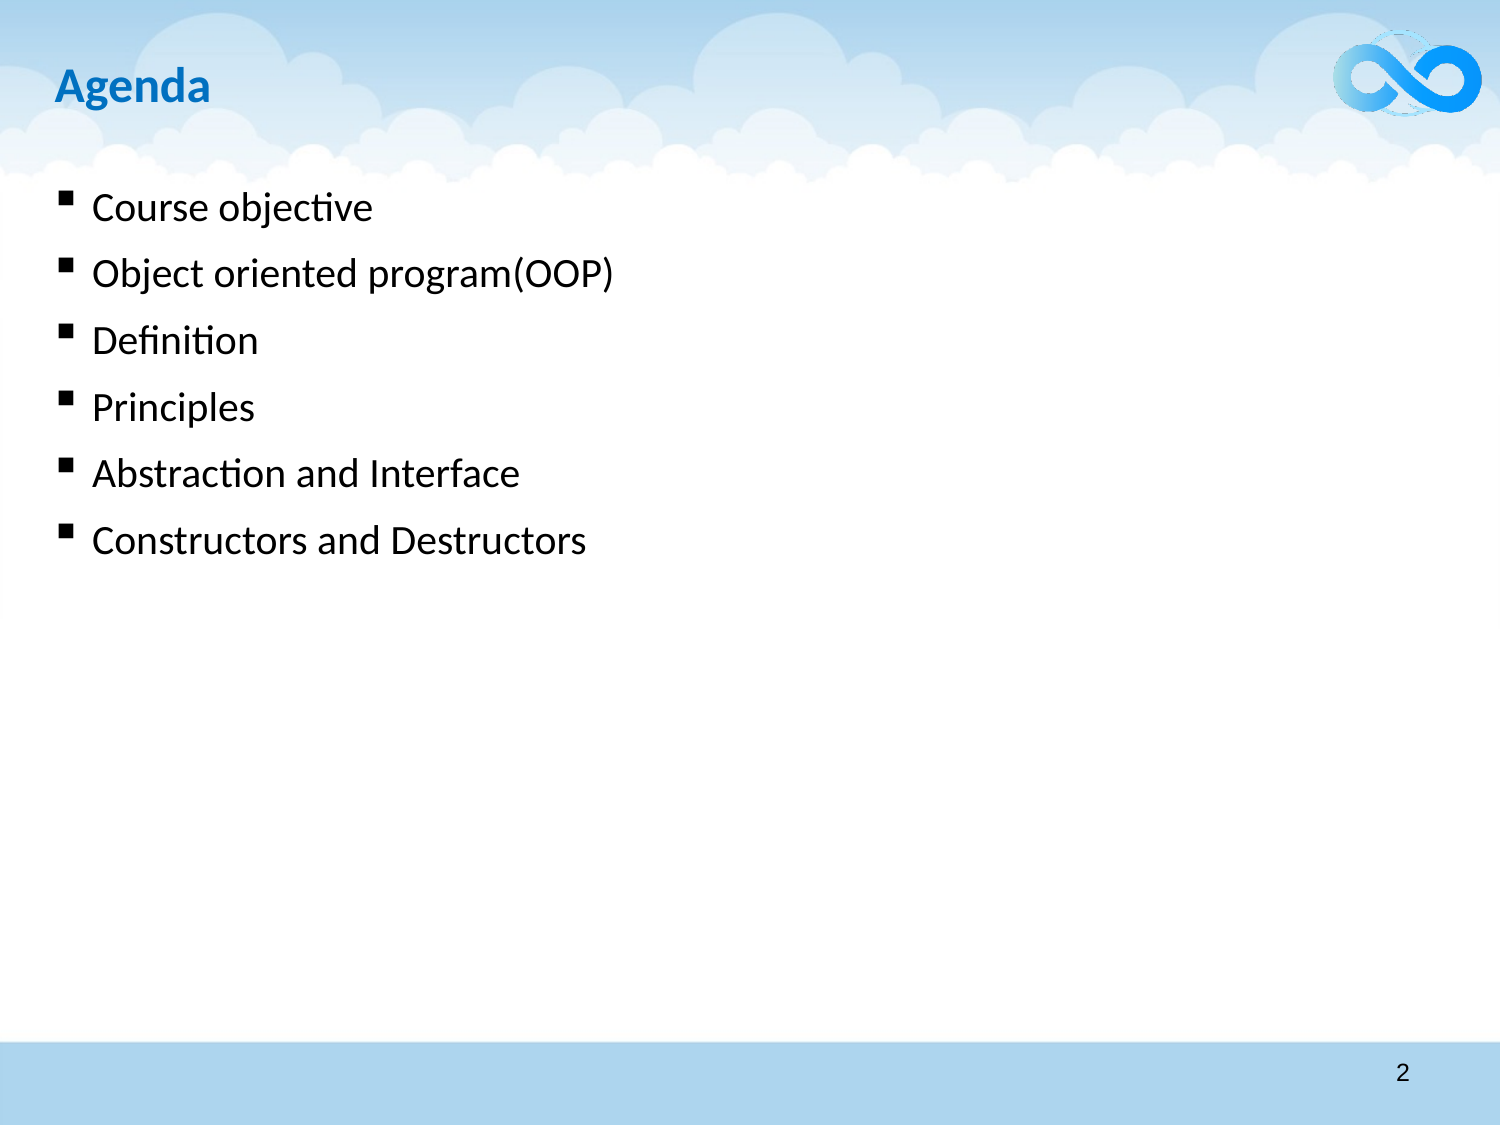

# Agenda
Course objective
Object oriented program(OOP)
Definition
Principles
Abstraction and Interface
Constructors and Destructors
2